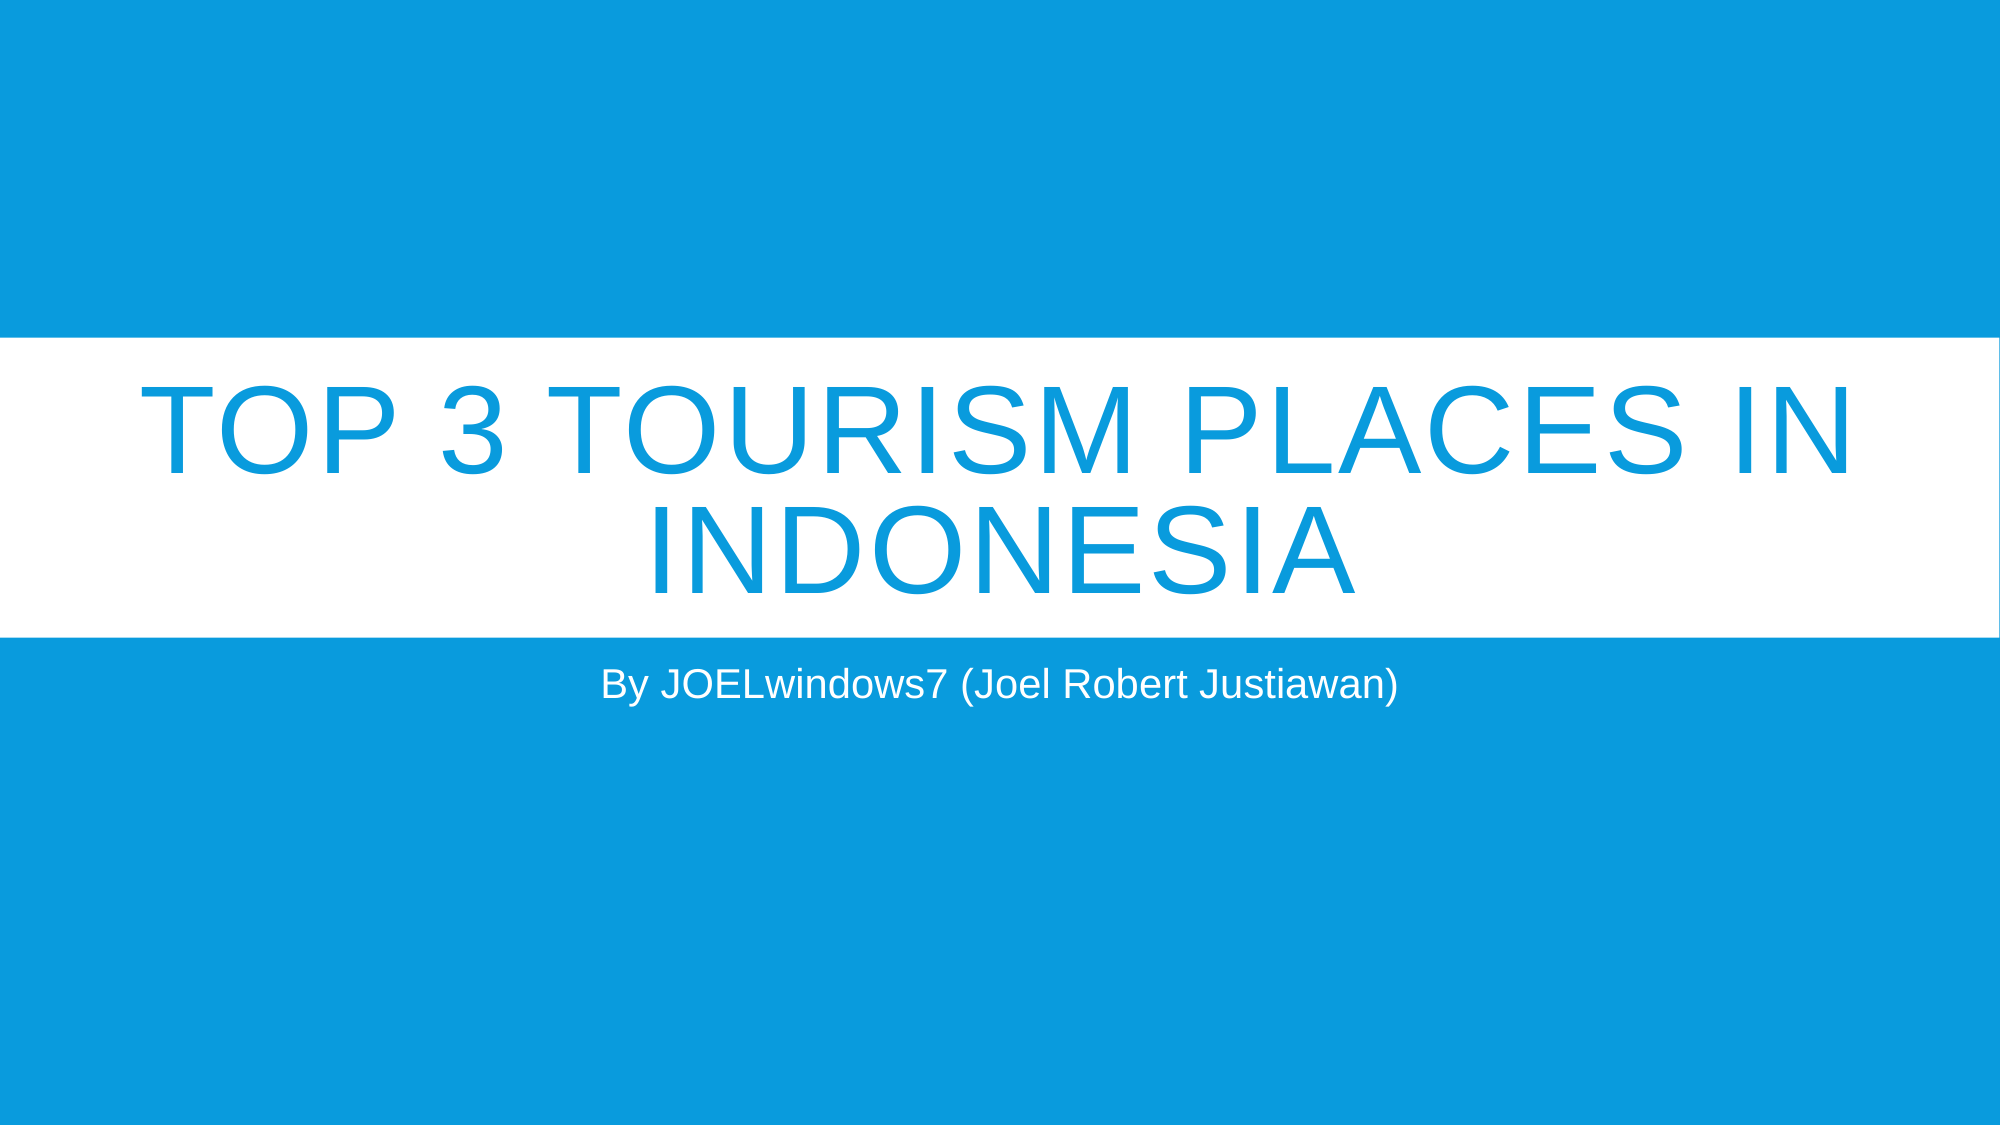

# Top 3 Tourism Places in Indonesia
By JOELwindows7 (Joel Robert Justiawan)